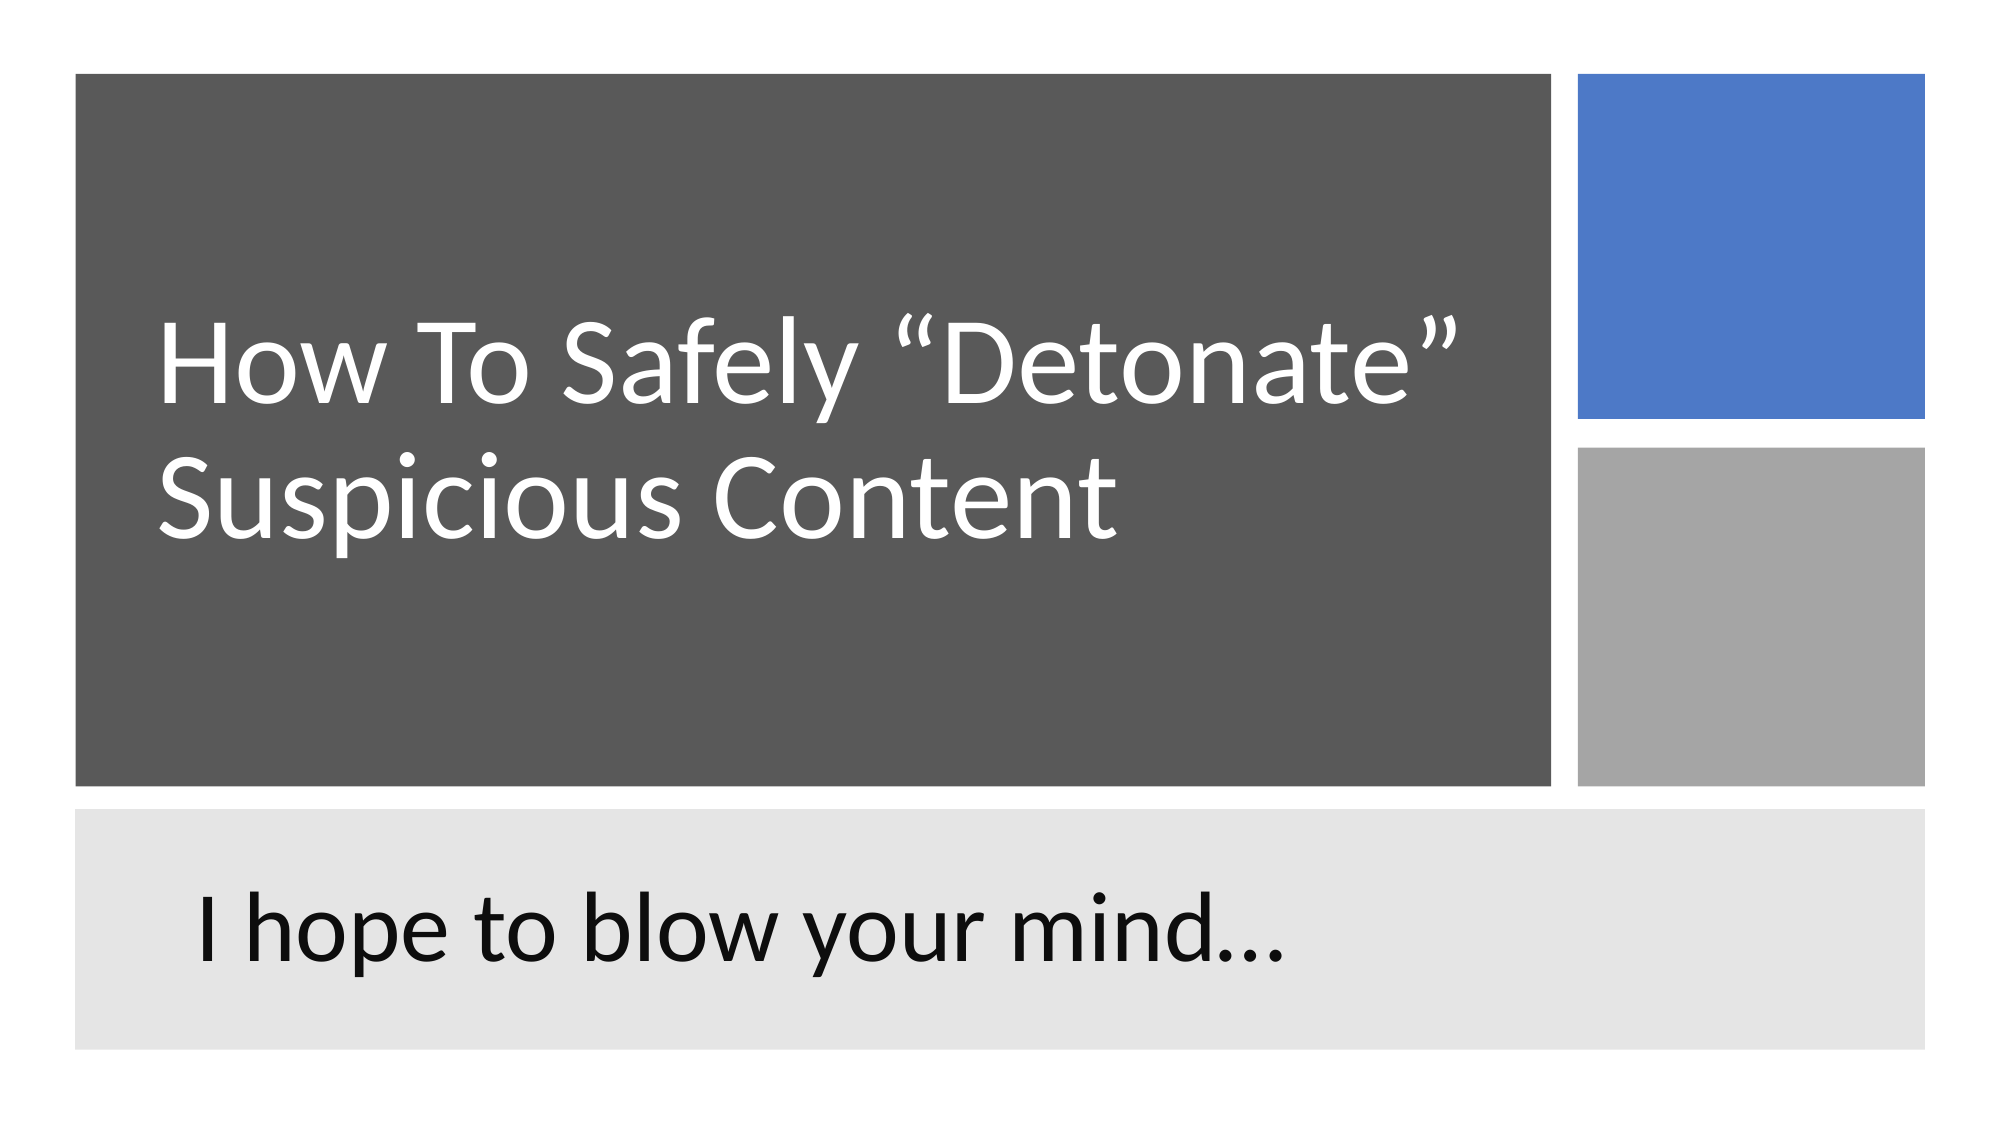

# How To Safely “Detonate” Suspicious Content

I hope to blow your mind…